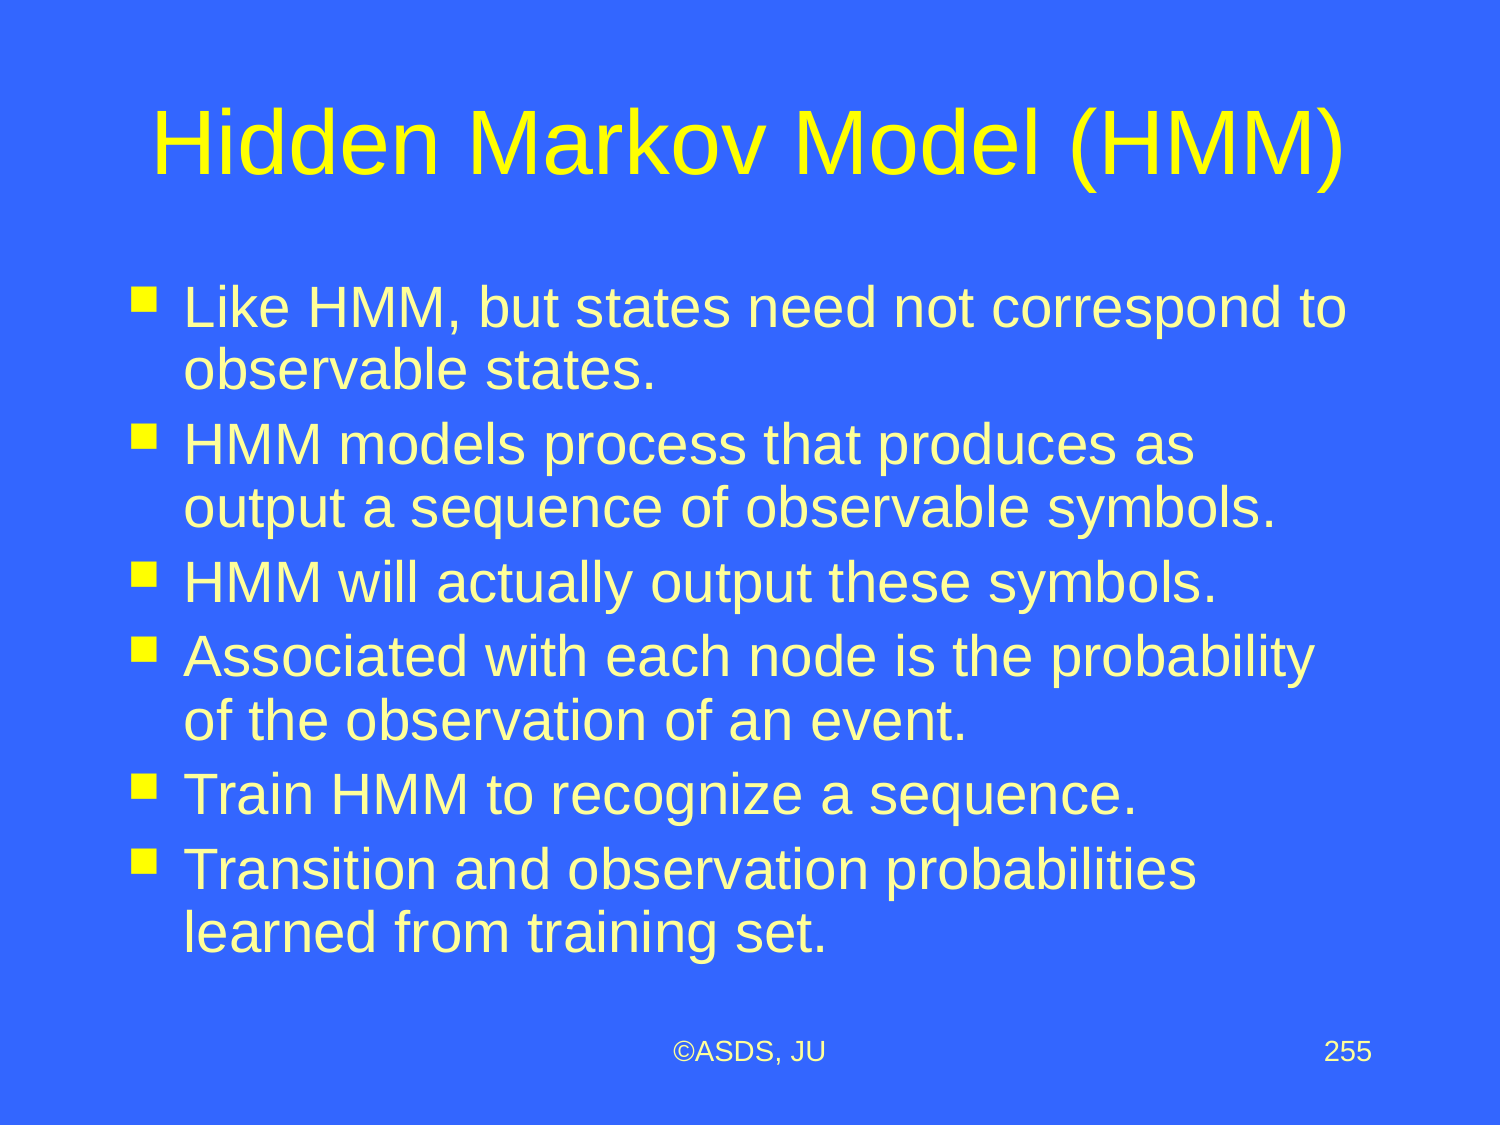

# Hidden Markov Model (HMM)
Like HMM, but states need not correspond to observable states.
HMM models process that produces as output a sequence of observable symbols.
HMM will actually output these symbols.
Associated with each node is the probability of the observation of an event.
Train HMM to recognize a sequence.
Transition and observation probabilities learned from training set.
©ASDS, JU
255